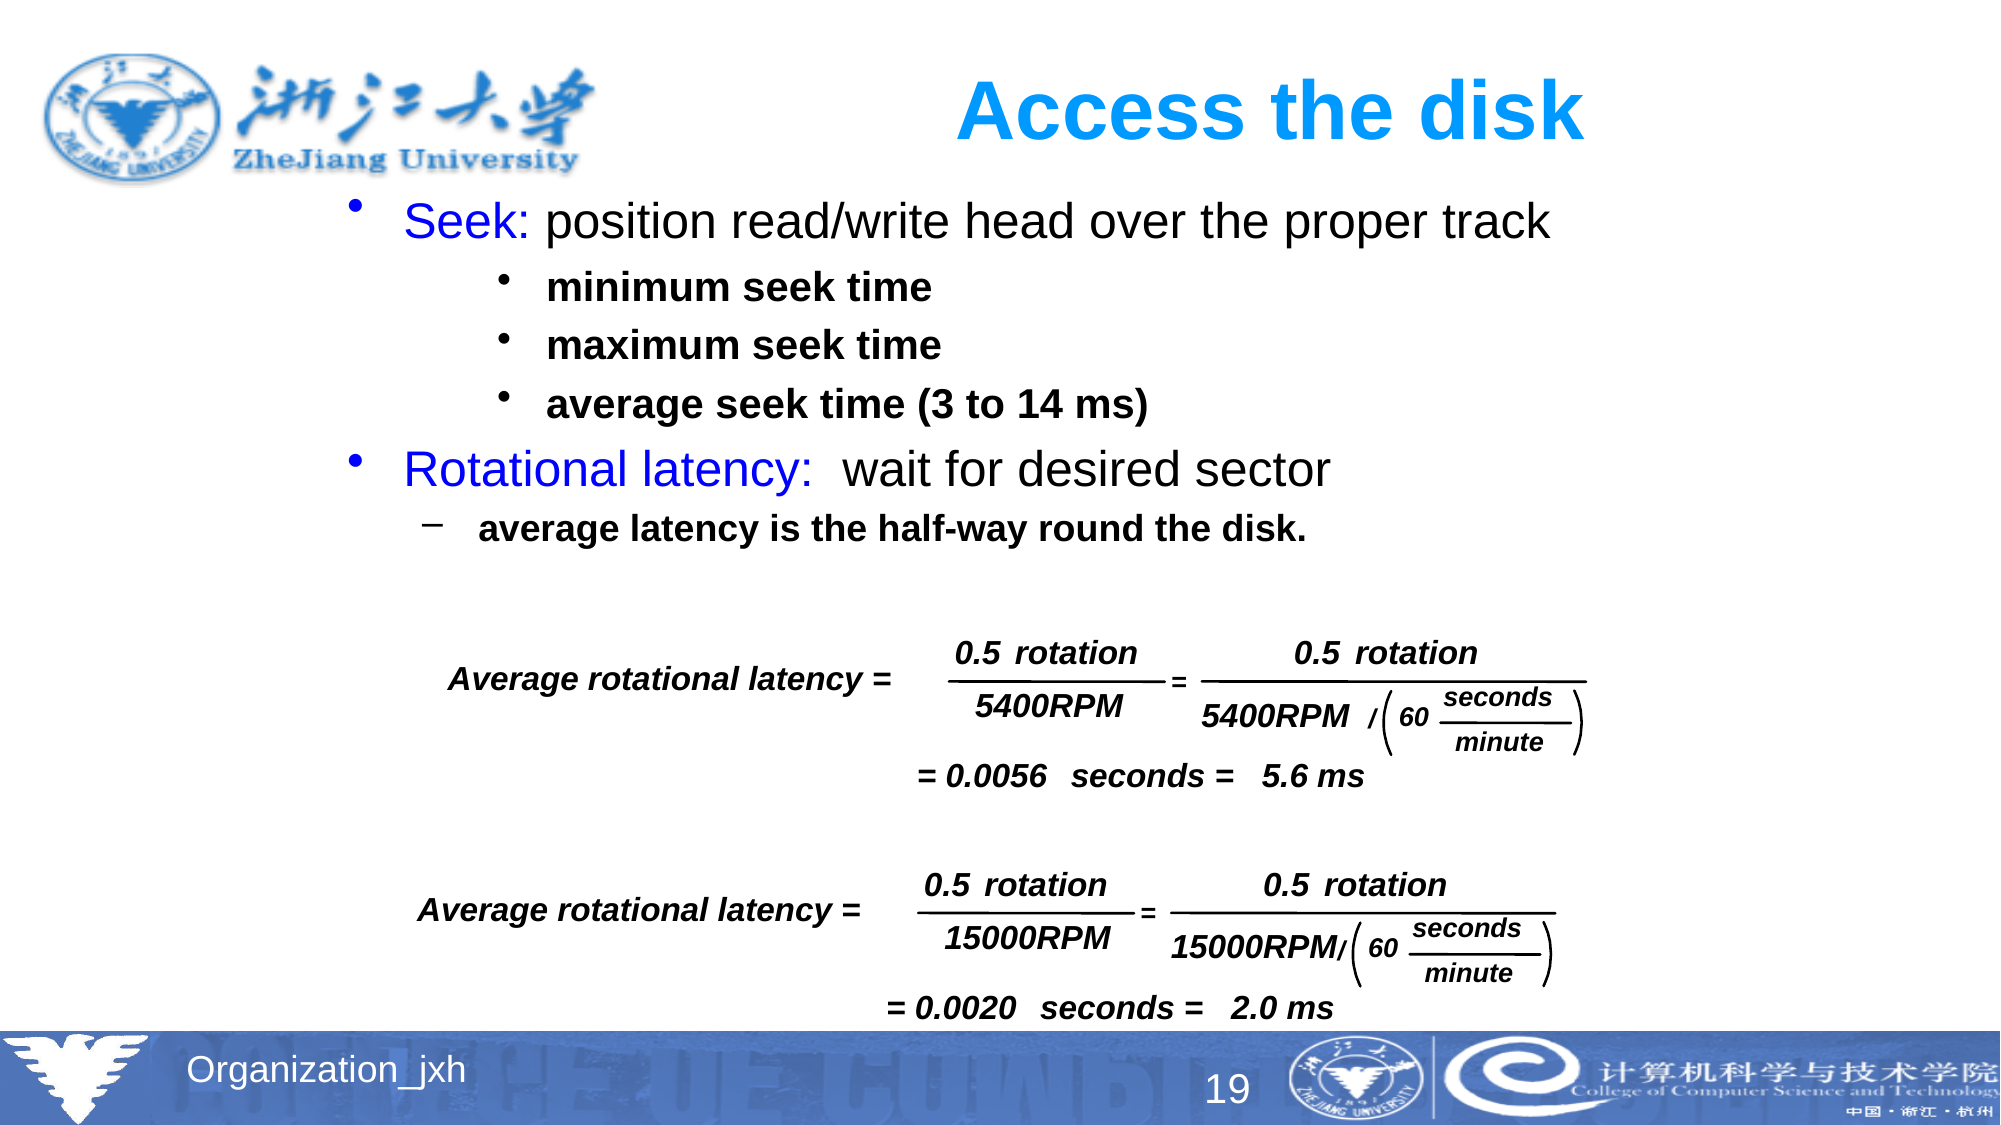

# Access the disk
Seek: position read/write head over the proper track
 minimum seek time
 maximum seek time
 average seek time (3 to 14 ms)
Rotational latency:  wait for desired sector
average latency is the half-way round the disk.

0.5
rotation
0.5
rotation
Average rotational latency =
=
seconds

5400RPM

5400RPM
60
/

minute
= 0.0056
seconds =
 5.6 ms

0.5
rotation
0.5
rotation
Average rotational latency =
=
seconds

15000RPM

15000RPM
60
/

minute
= 0.0020
seconds =
 2.0 ms